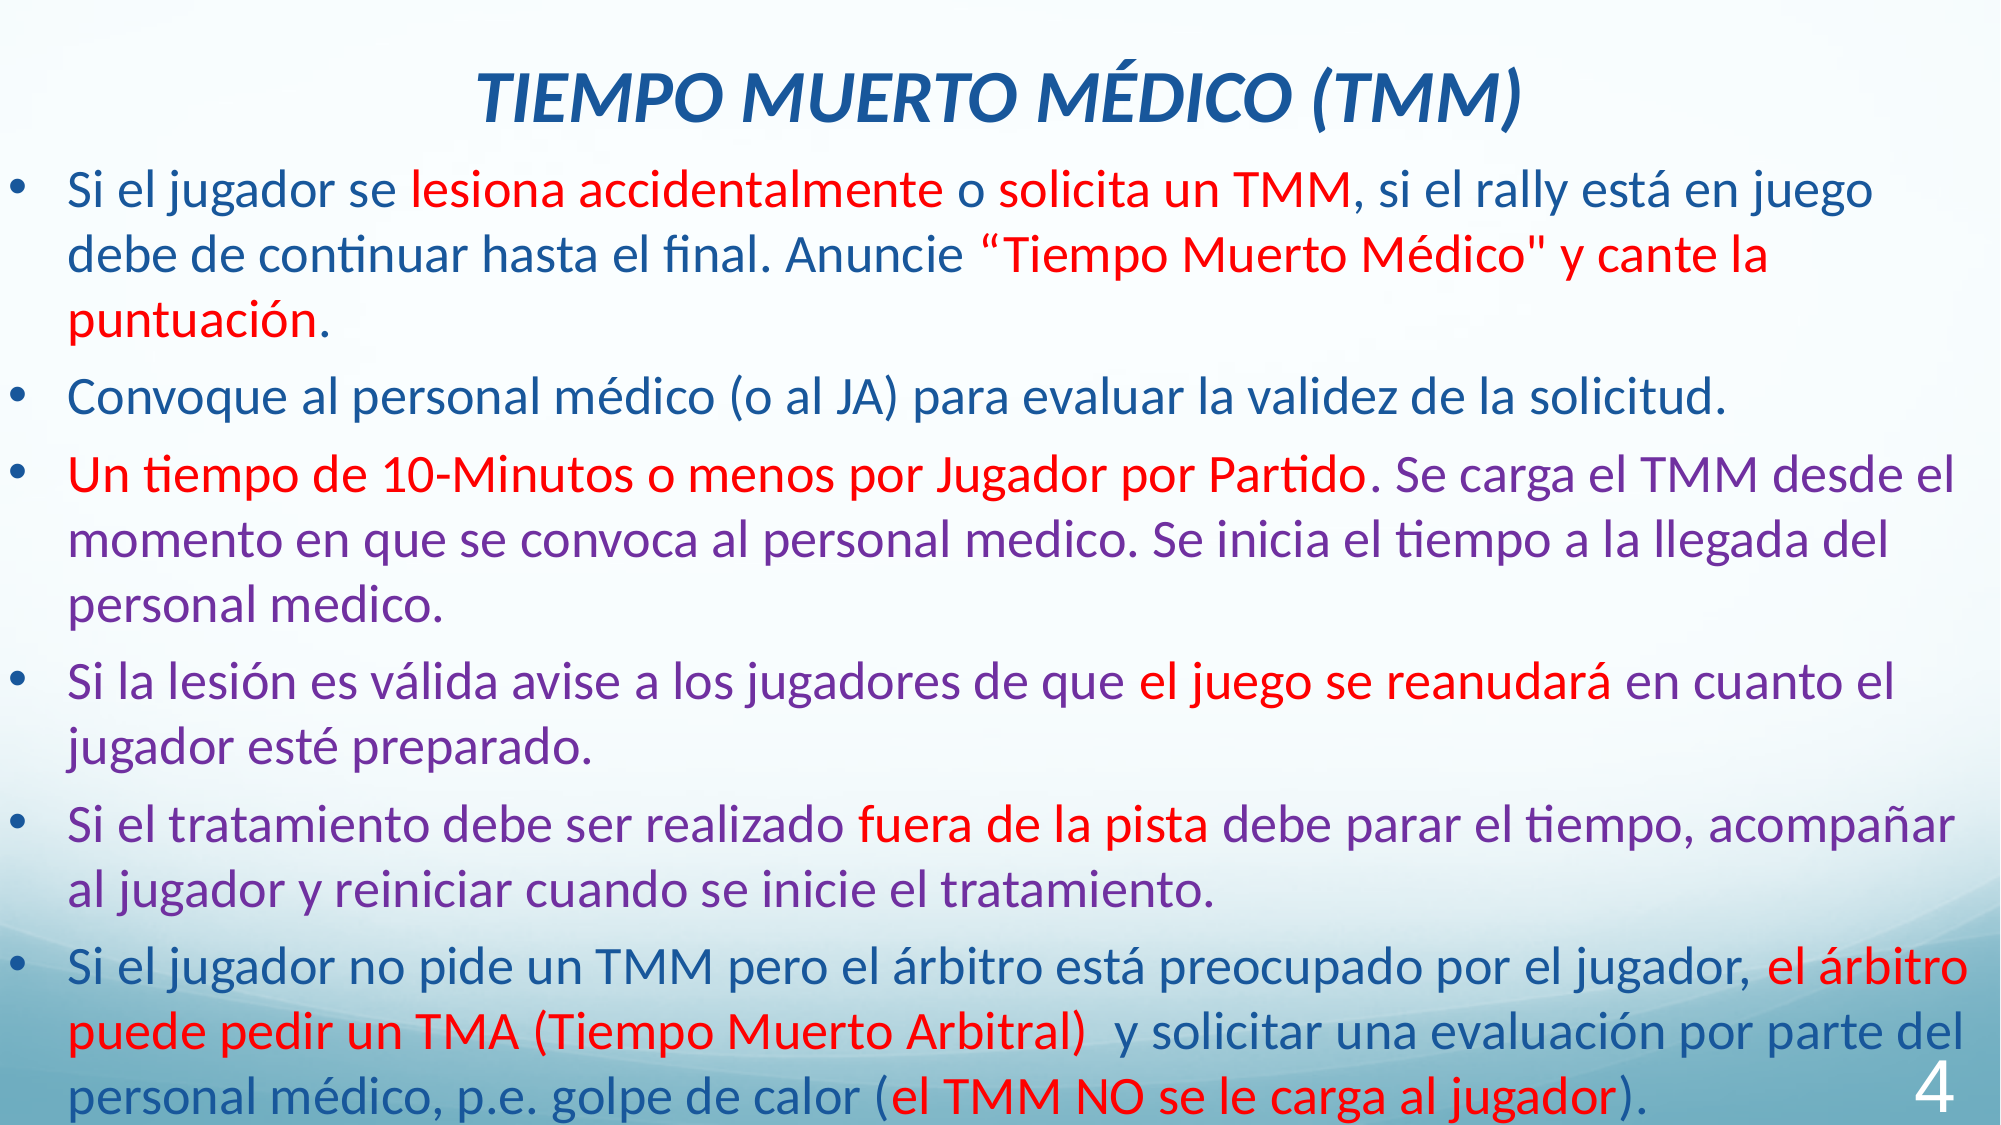

TIEMPO MUERTO MÉDICO (TMM)
Si el jugador se lesiona accidentalmente o solicita un TMM, si el rally está en juego debe de continuar hasta el final. Anuncie “Tiempo Muerto Médico" y cante la puntuación.
Convoque al personal médico (o al JA) para evaluar la validez de la solicitud.
Un tiempo de 10-Minutos o menos por Jugador por Partido. Se carga el TMM desde el momento en que se convoca al personal medico. Se inicia el tiempo a la llegada del personal medico.
Si la lesión es válida avise a los jugadores de que el juego se reanudará en cuanto el jugador esté preparado.
Si el tratamiento debe ser realizado fuera de la pista debe parar el tiempo, acompañar al jugador y reiniciar cuando se inicie el tratamiento.
Si el jugador no pide un TMM pero el árbitro está preocupado por el jugador, el árbitro puede pedir un TMA (Tiempo Muerto Arbitral)  y solicitar una evaluación por parte del personal médico, p.e. golpe de calor (el TMM NO se le carga al jugador).

45